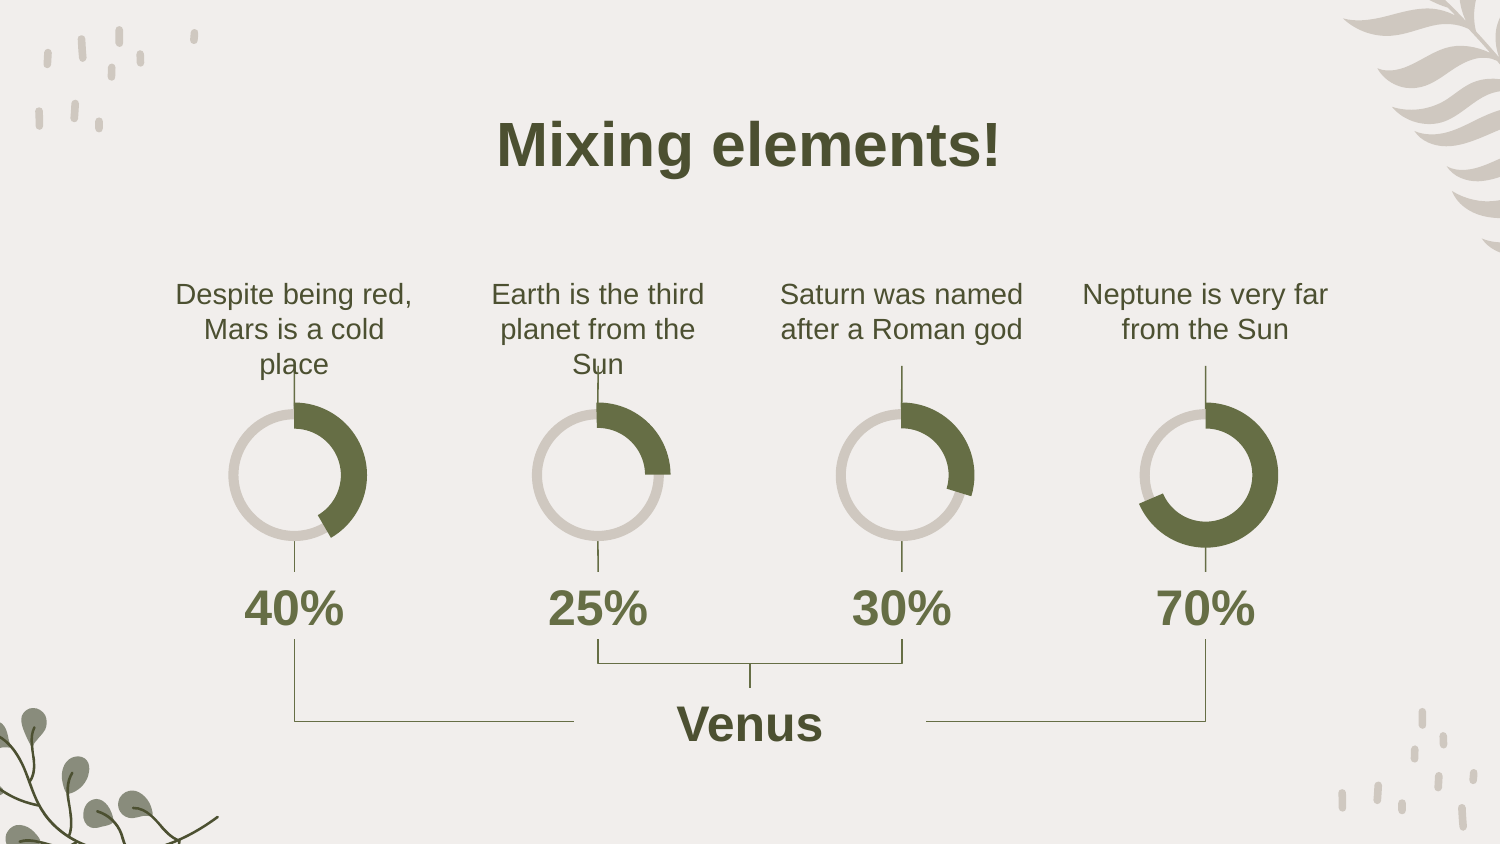

# Mixing elements!
Despite being red, Mars is a cold place
Earth is the third planet from the Sun
Saturn was named after a Roman god
Neptune is very far from the Sun

40%
25%
30%
70%
Venus